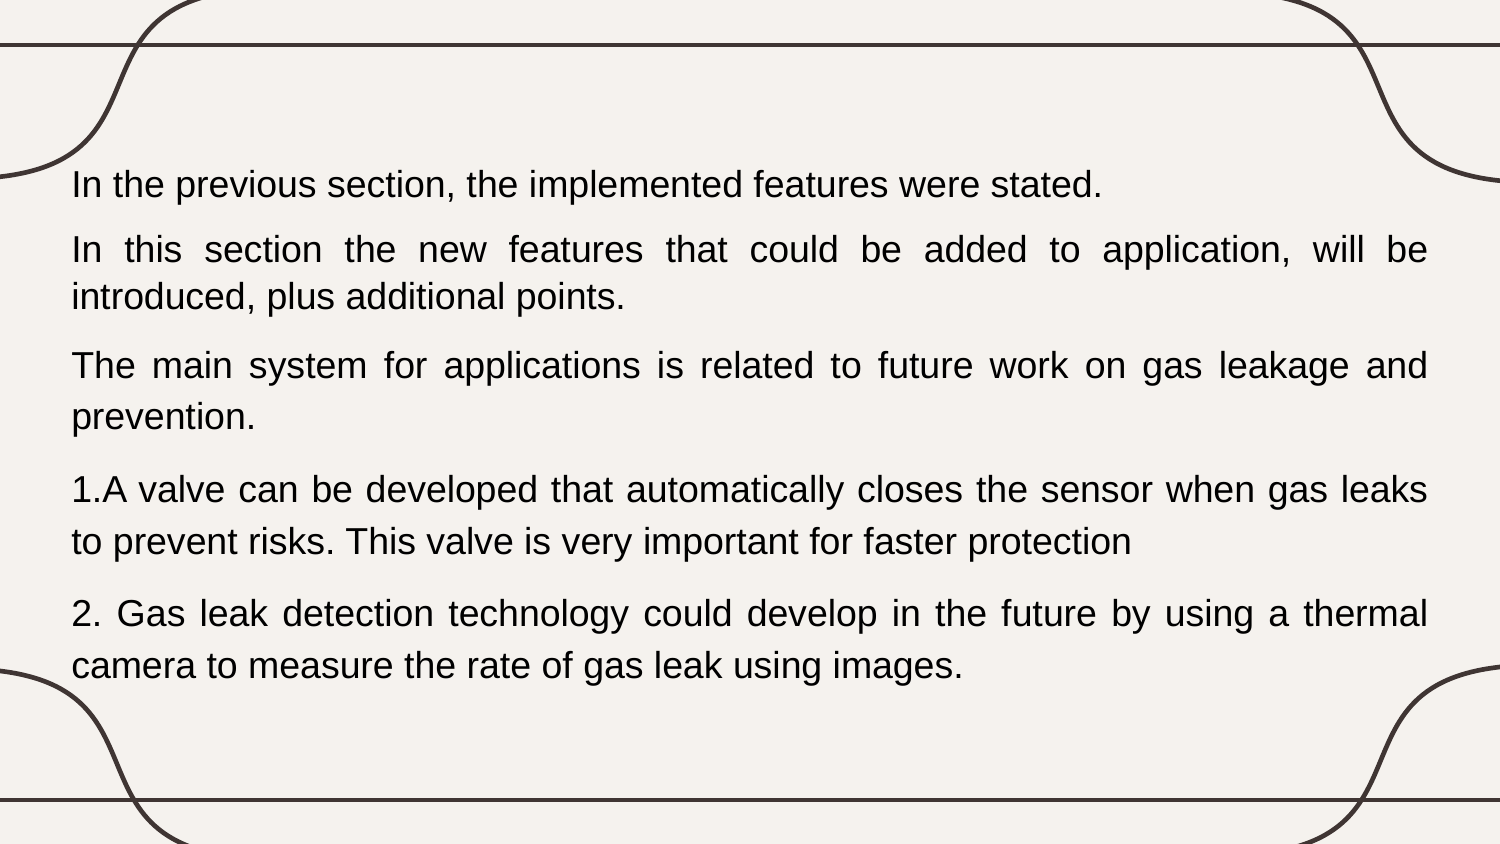

In the previous section, the implemented features were stated.
In this section the new features that could be added to application, will be introduced, plus additional points.
The main system for applications is related to future work on gas leakage and prevention.
1.A valve can be developed that automatically closes the sensor when gas leaks to prevent risks. This valve is very important for faster protection
2. Gas leak detection technology could develop in the future by using a thermal camera to measure the rate of gas leak using images.